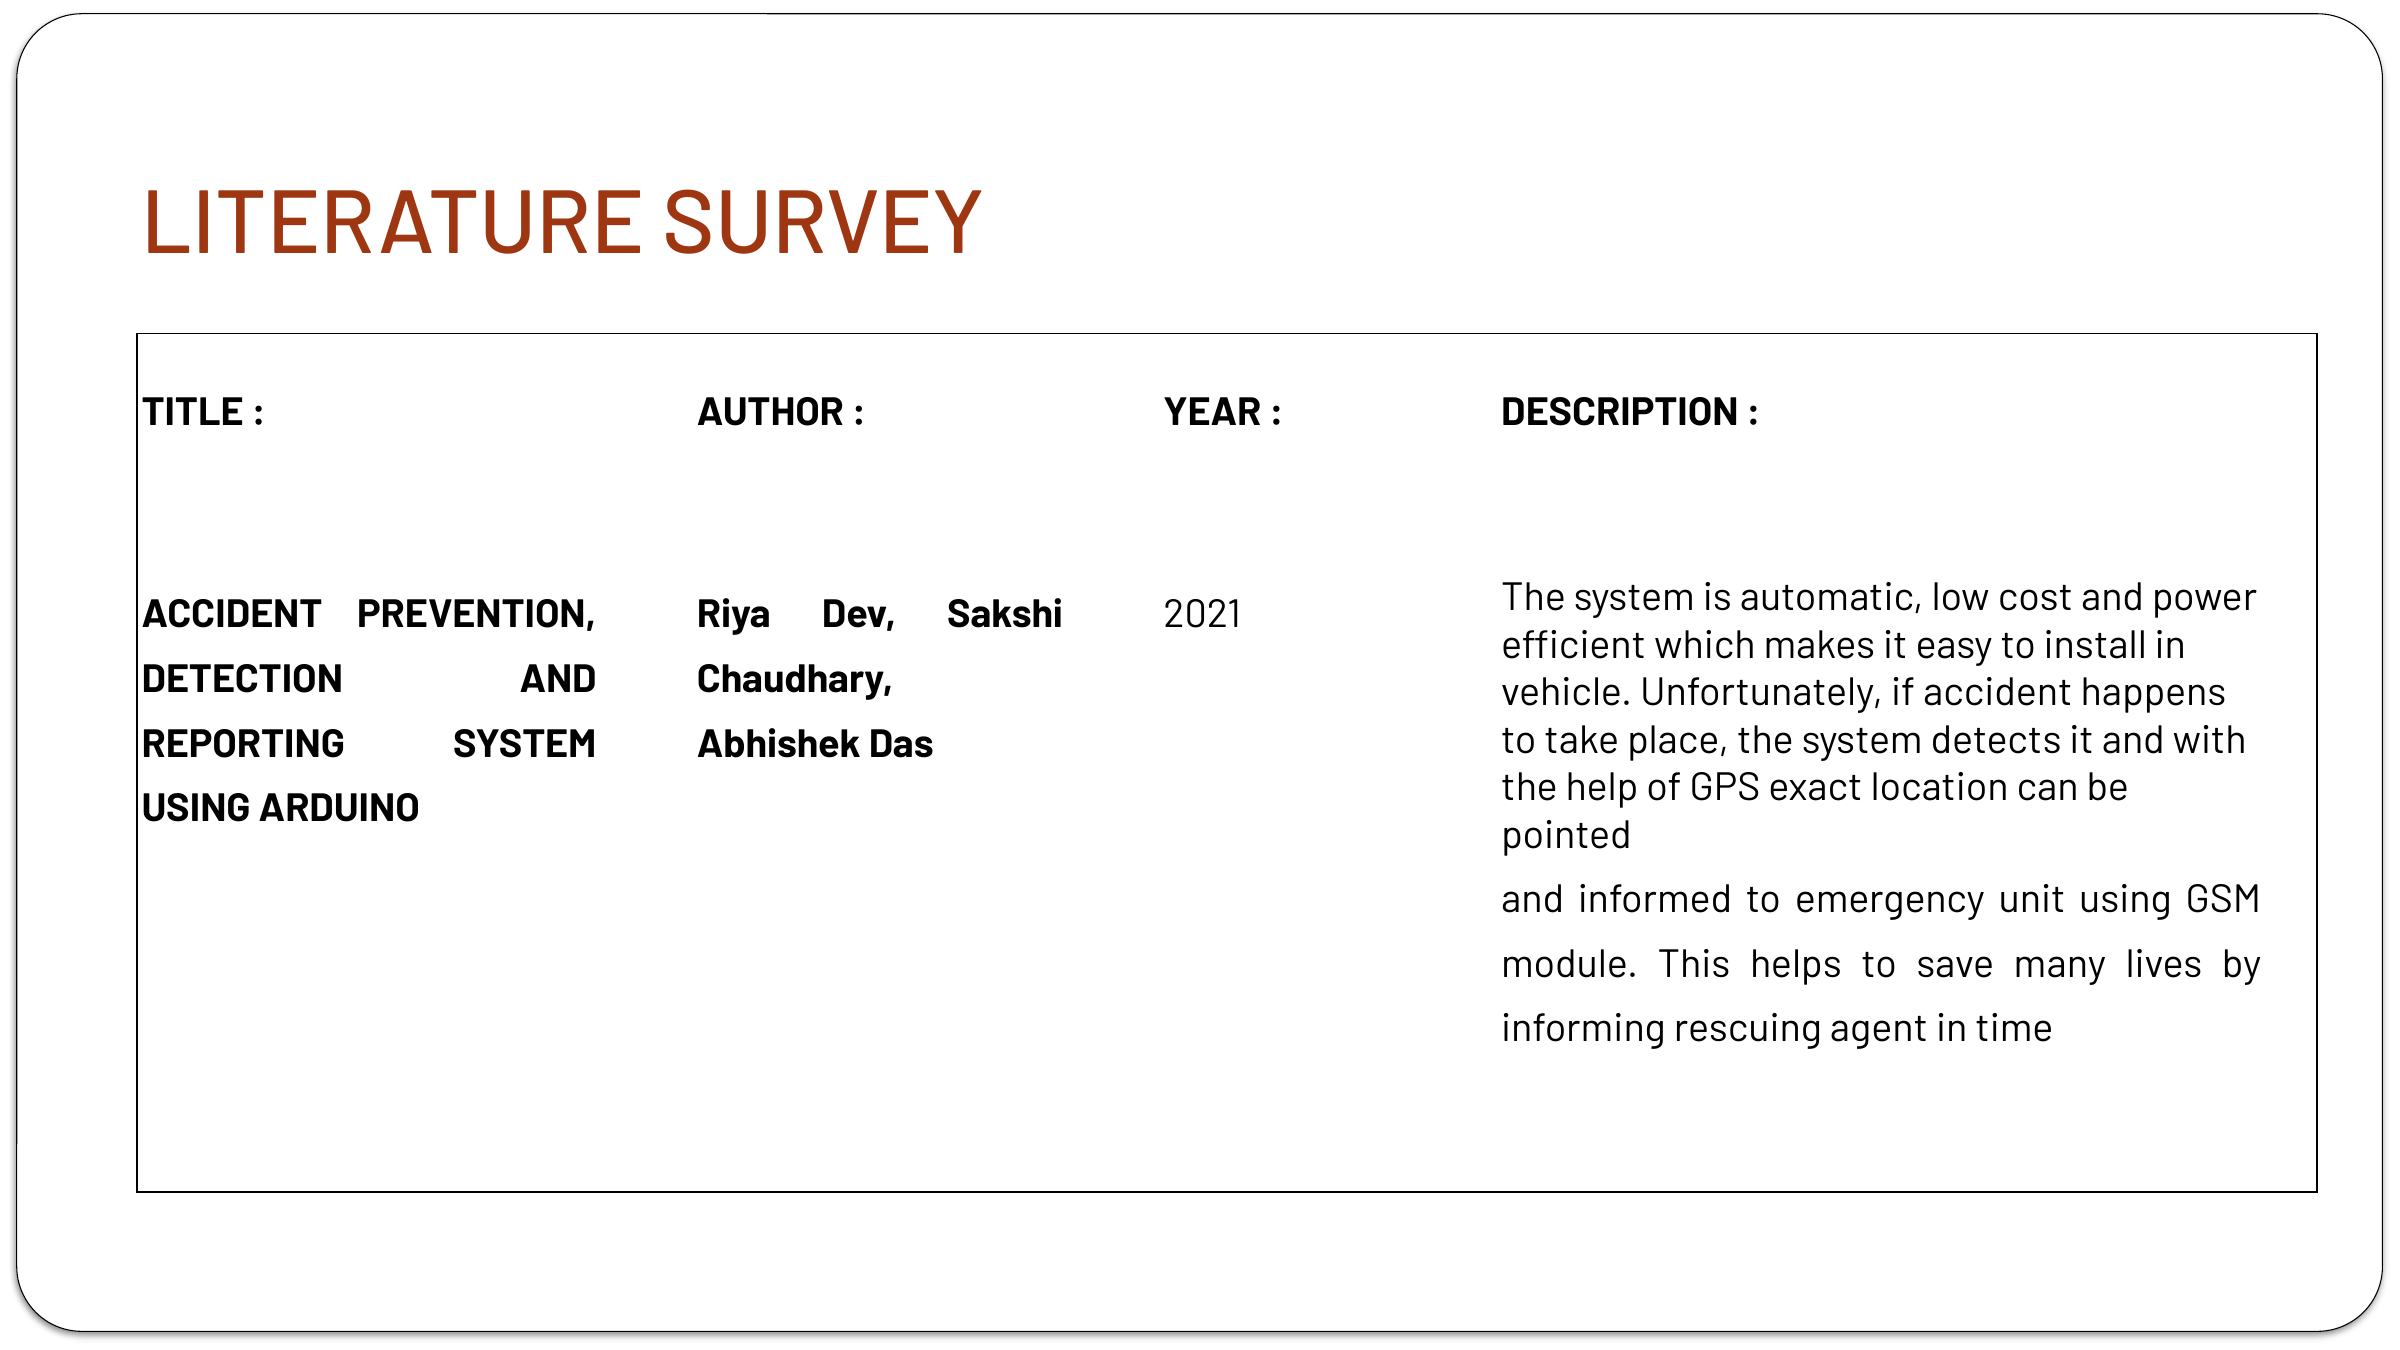

LITERATURE SURVEY
|  |
| --- |
TITLE :
AUTHOR :
YEAR :
DESCRIPTION :

ACCIDENT PREVENTION, DETECTION AND REPORTING SYSTEM USING ARDUINO
Riya Dev, Sakshi Chaudhary, Abhishek Das
2021
The system is automatic, low cost and power efficient which makes it easy to install in vehicle. Unfortunately, if accident happens to take place, the system detects it and with the help of GPS exact location can be pointed
and informed to emergency unit using GSM module. This helps to save many lives by informing rescuing agent in time